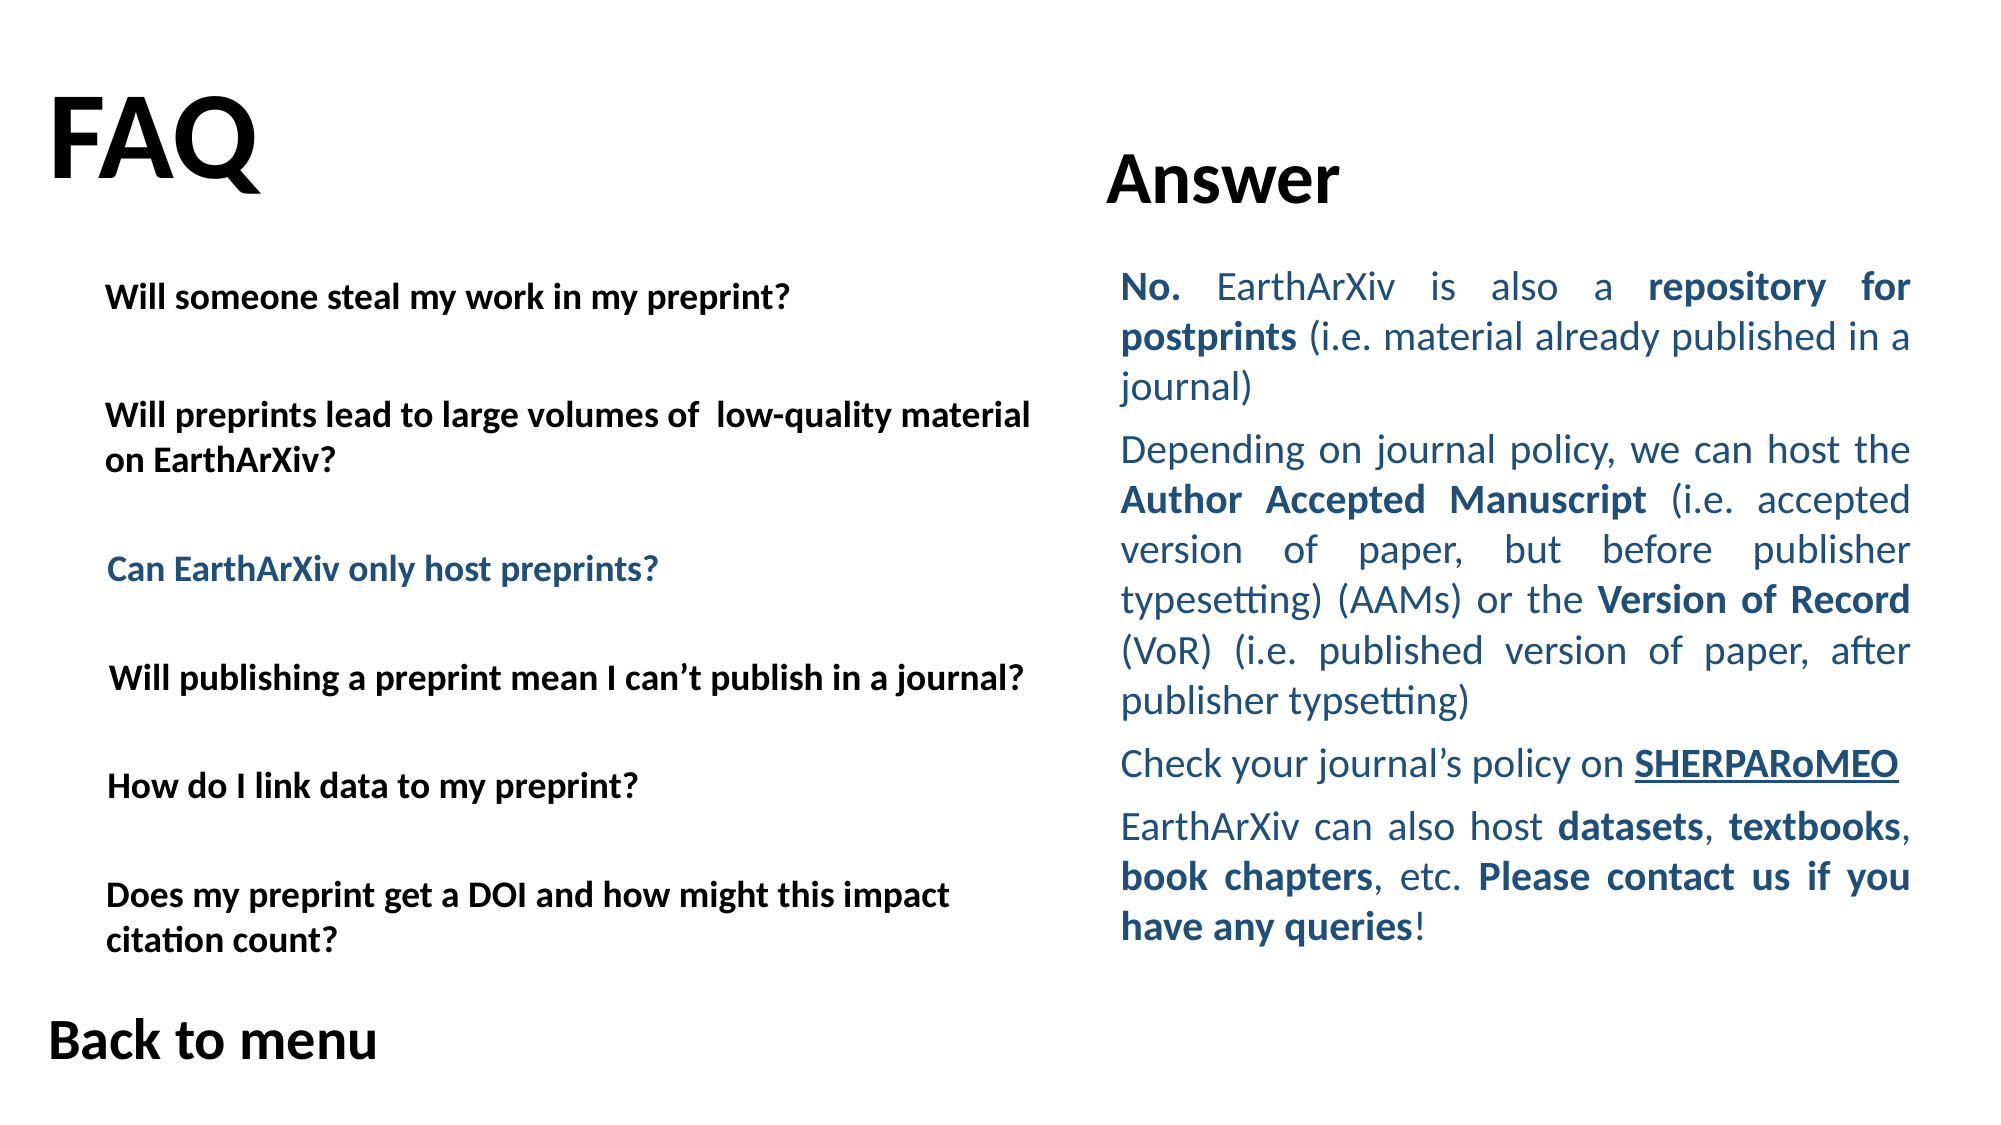

FAQ
Answer
No. EarthArXiv is also a repository for postprints (i.e. material already published in a journal)
Depending on journal policy, we can host the Author Accepted Manuscript (i.e. accepted version of paper, but before publisher typesetting) (AAMs) or the Version of Record (VoR) (i.e. published version of paper, after publisher typsetting)
Check your journal’s policy on SHERPARoMEO
EarthArXiv can also host datasets, textbooks, book chapters, etc. Please contact us if you have any queries!
Will someone steal my work in my preprint?
Will preprints lead to large volumes of  low-quality material on EarthArXiv?
Can EarthArXiv only host preprints?
Will publishing a preprint mean I can’t publish in a journal?
How do I link data to my preprint?
Does my preprint get a DOI and how might this impact citation count?
Back to menu